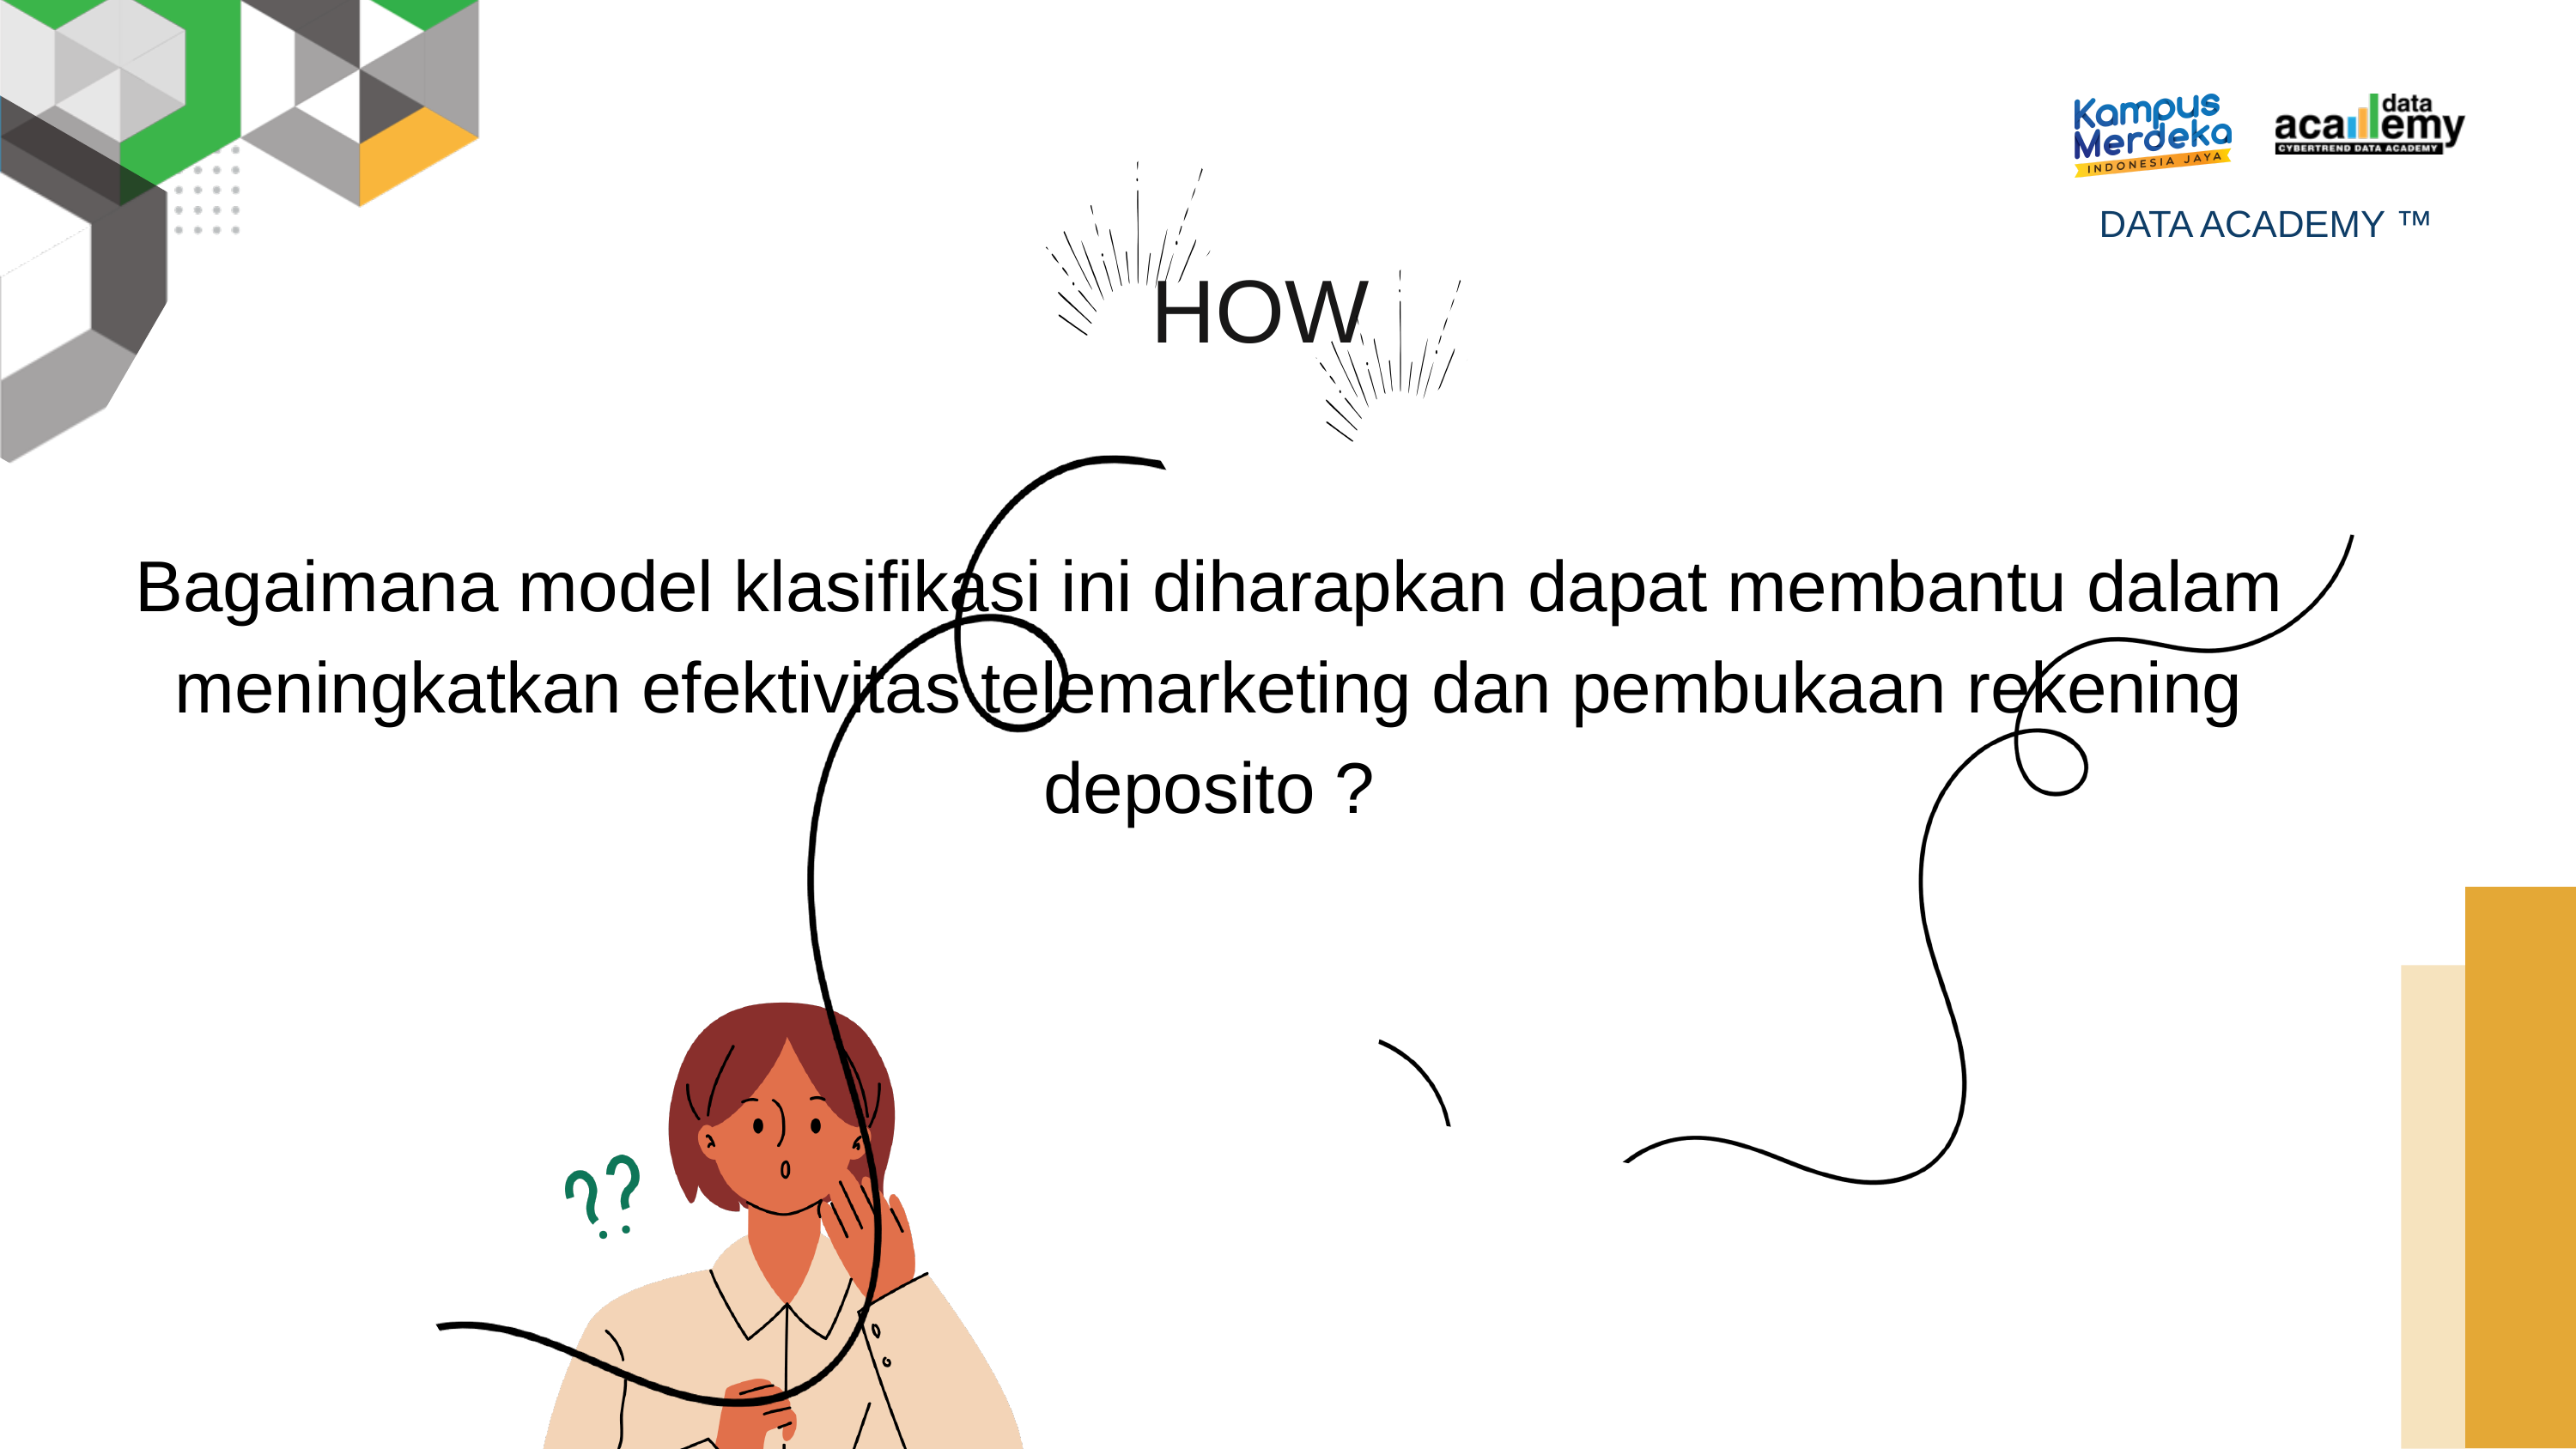

DATA ACADEMY ™

 HOW

Bagaimana model klasifikasi ini diharapkan dapat membantu dalam meningkatkan efektivitas telemarketing dan pembukaan rekening deposito ?